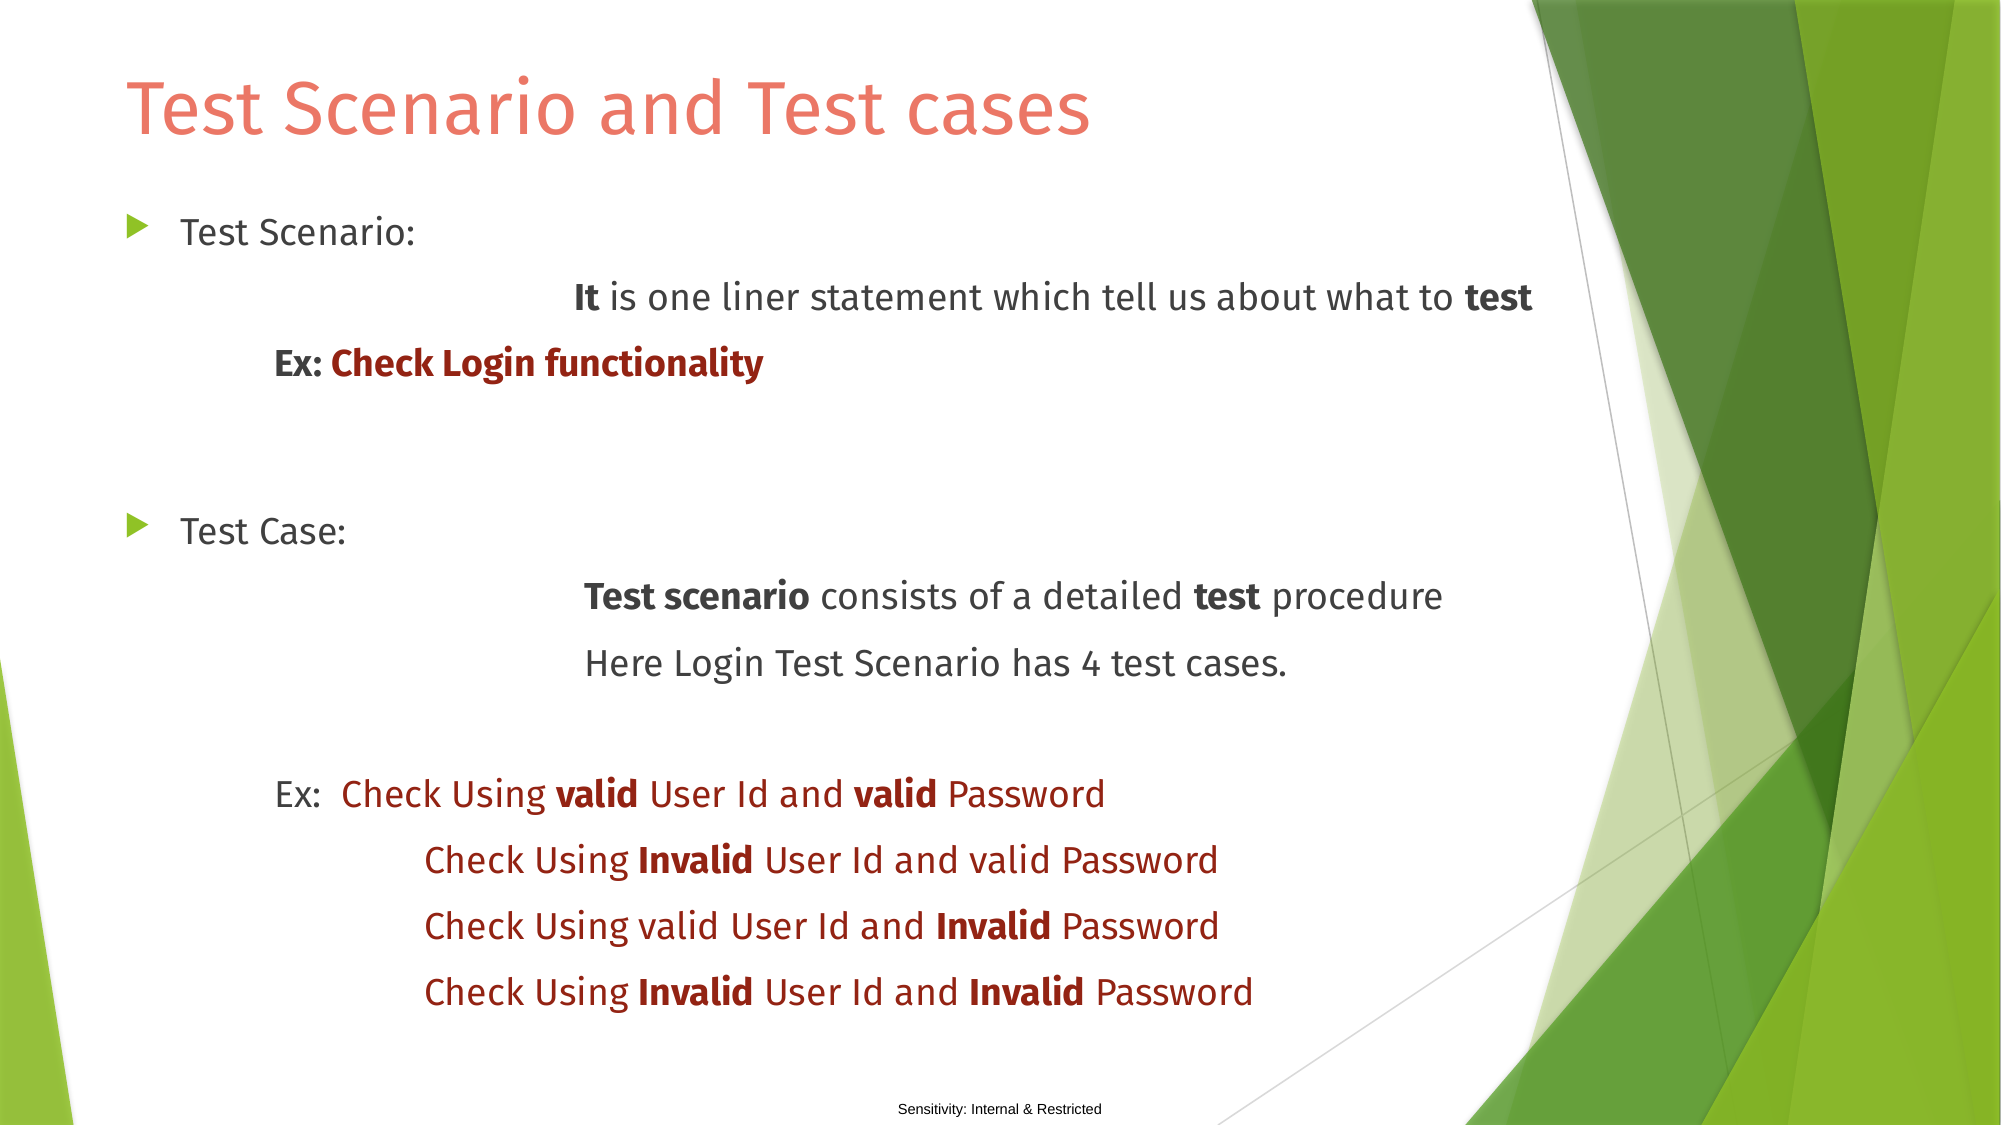

# Test Scenario and Test cases
Test Scenario:
			It is one liner statement which tell us about what to test
	Ex: Check Login functionality

Test Case:
			 Test scenario consists of a detailed test procedure
			 Here Login Test Scenario has 4 test cases.

	Ex:  Check Using valid User Id and valid Password
		Check Using Invalid User Id and valid Password
		Check Using valid User Id and Invalid Password
		Check Using Invalid User Id and Invalid Password